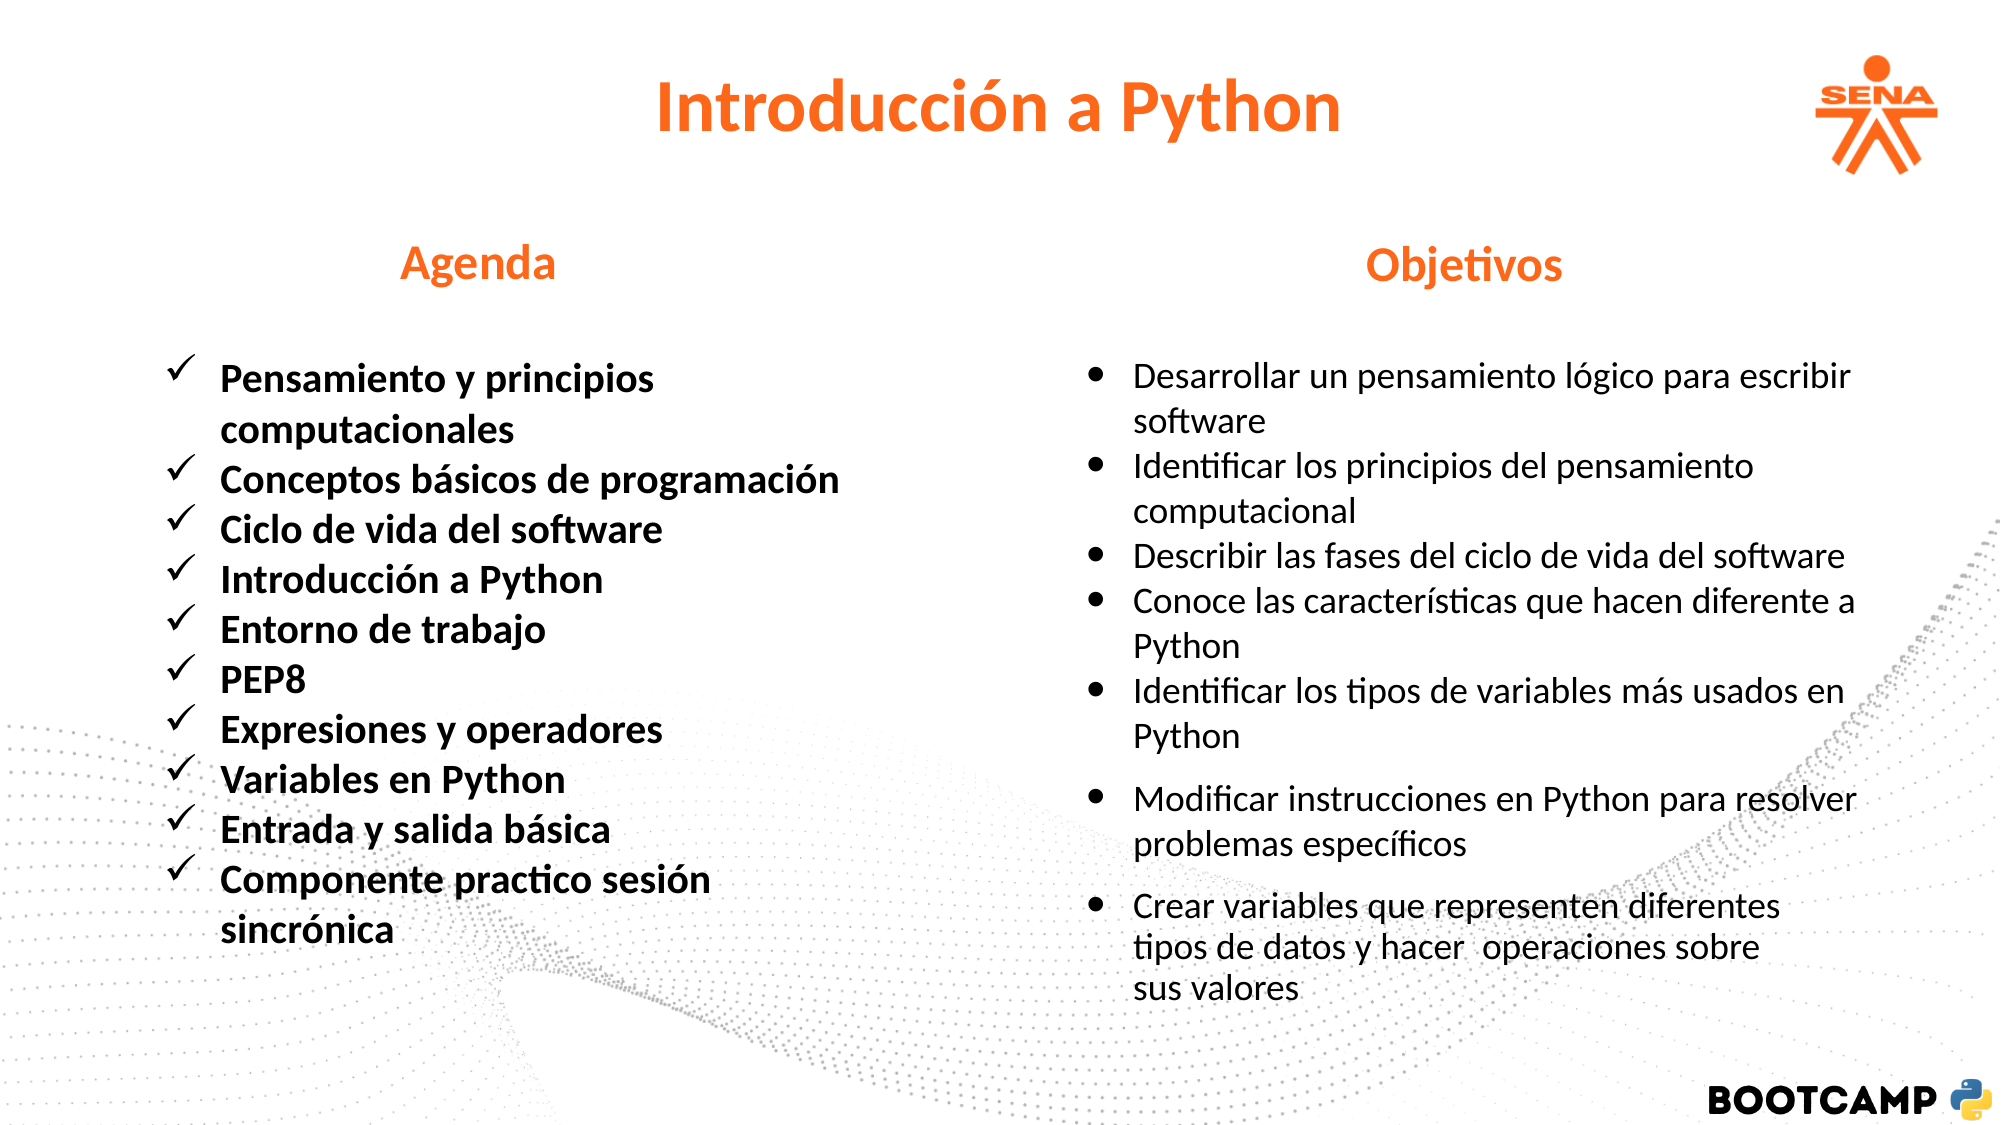

Introducción a Python
Agenda
Objetivos
Pensamiento y principios computacionales
Conceptos básicos de programación
Ciclo de vida del software
Introducción a Python
Entorno de trabajo
PEP8
Expresiones y operadores
Variables en Python
Entrada y salida básica
Componente practico sesión sincrónica
Desarrollar un pensamiento lógico para escribir software
Identificar los principios del pensamiento computacional
Describir las fases del ciclo de vida del software
Conoce las características que hacen diferente a Python
Identificar los tipos de variables más usados en Python
Modificar instrucciones en Python para resolver problemas específicos
Crear variables que representen diferentes tipos de datos y hacer  operaciones sobre sus valores